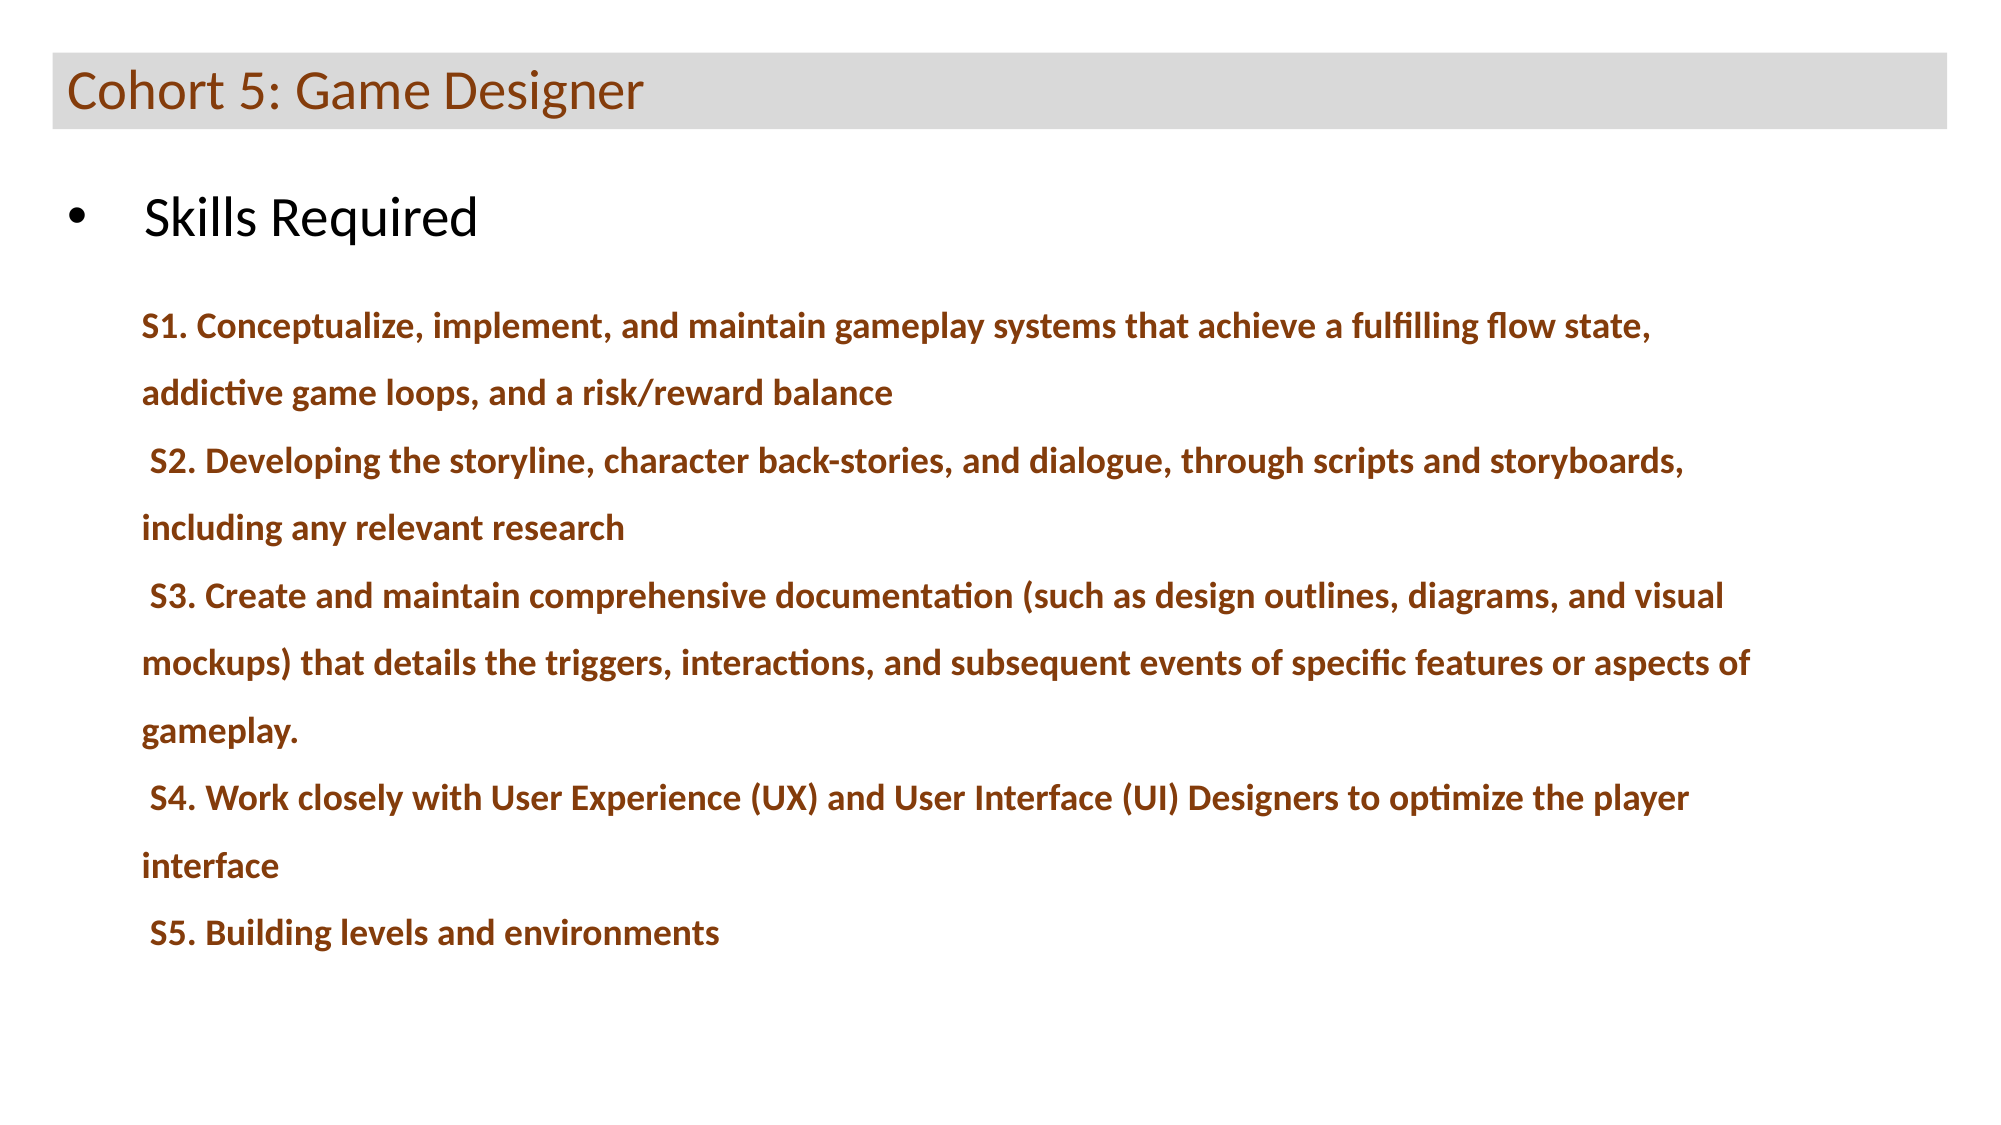

# Cohort 5: Game Designer
Skills Required
S1. Conceptualize, implement, and maintain gameplay systems that achieve a fulfilling flow state, addictive game loops, and a risk/reward balance
 S2. Developing the storyline, character back-stories, and dialogue, through scripts and storyboards, including any relevant research
 S3. Create and maintain comprehensive documentation (such as design outlines, diagrams, and visual mockups) that details the triggers, interactions, and subsequent events of specific features or aspects of gameplay.
 S4. Work closely with User Experience (UX) and User Interface (UI) Designers to optimize the player interface
 S5. Building levels and environments